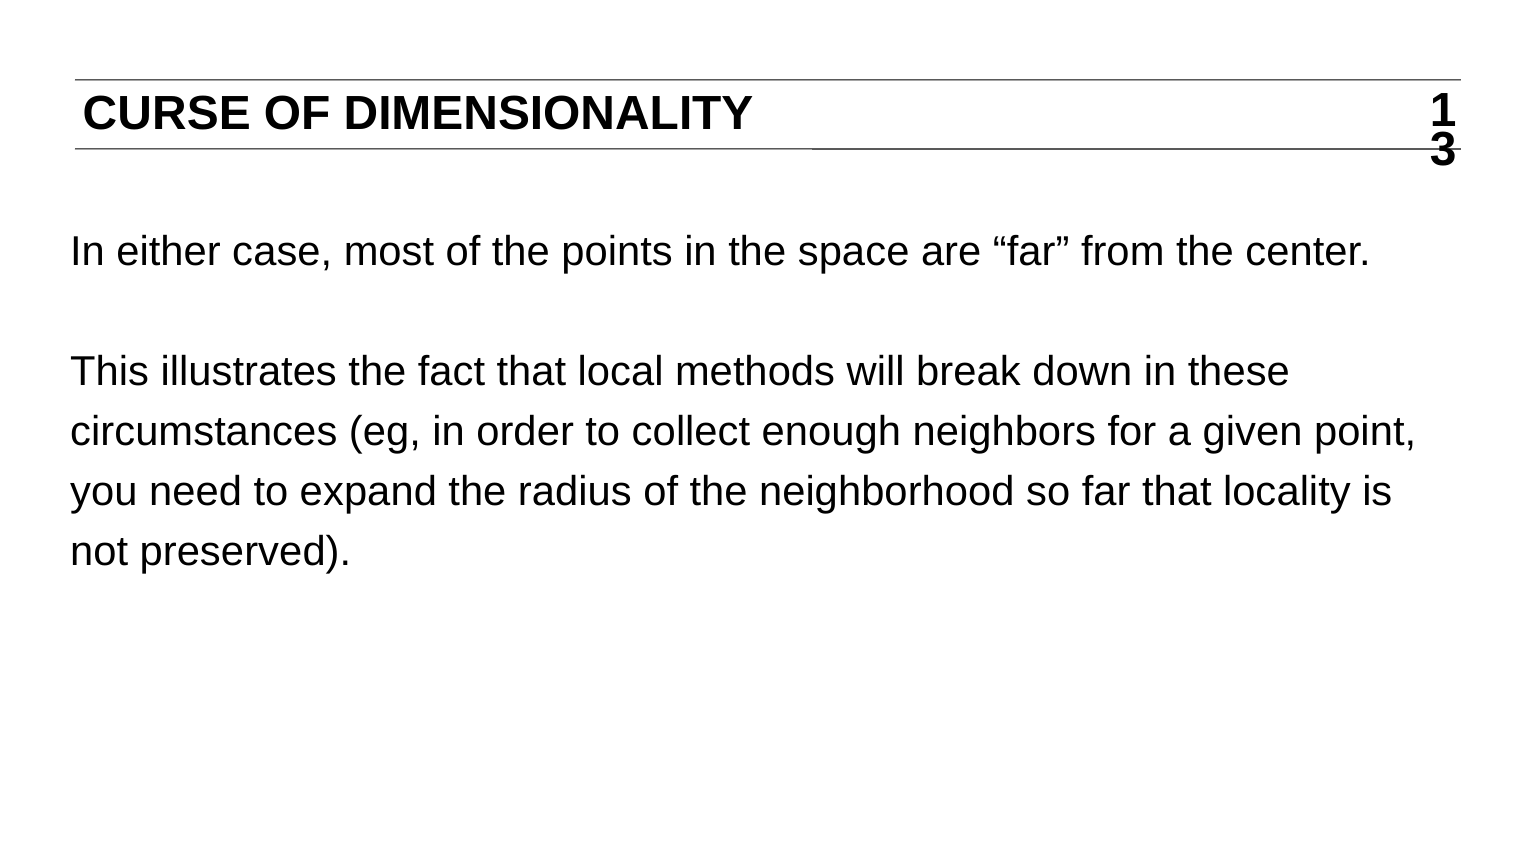

Curse of dimensionality
13
In either case, most of the points in the space are “far” from the center.

This illustrates the fact that local methods will break down in these circumstances (eg, in order to collect enough neighbors for a given point, you need to expand the radius of the neighborhood so far that locality is not preserved).